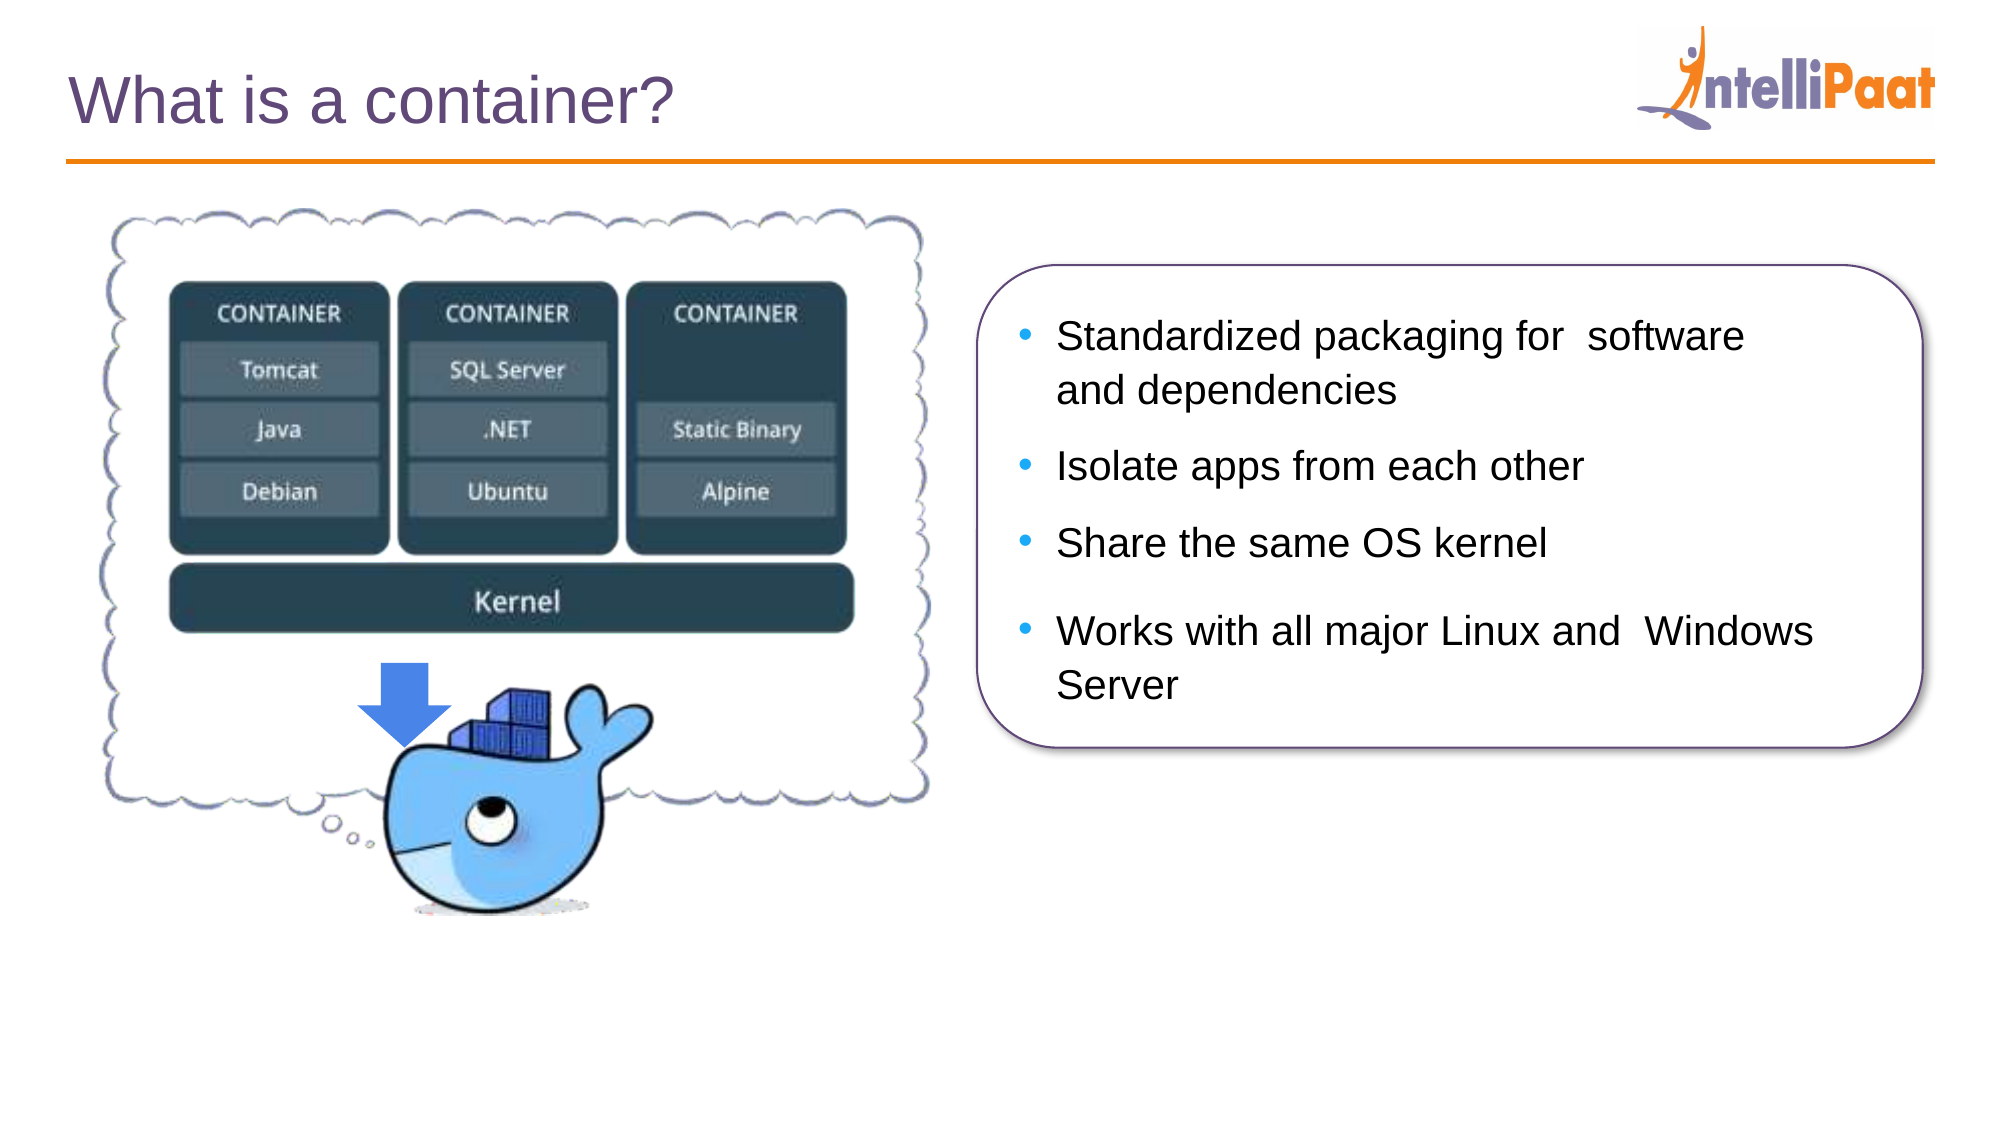

What is a container?

Standardized packaging for  software and dependencies
Isolate apps from each other
Share the same OS kernel
Works with all major Linux and  Windows Server